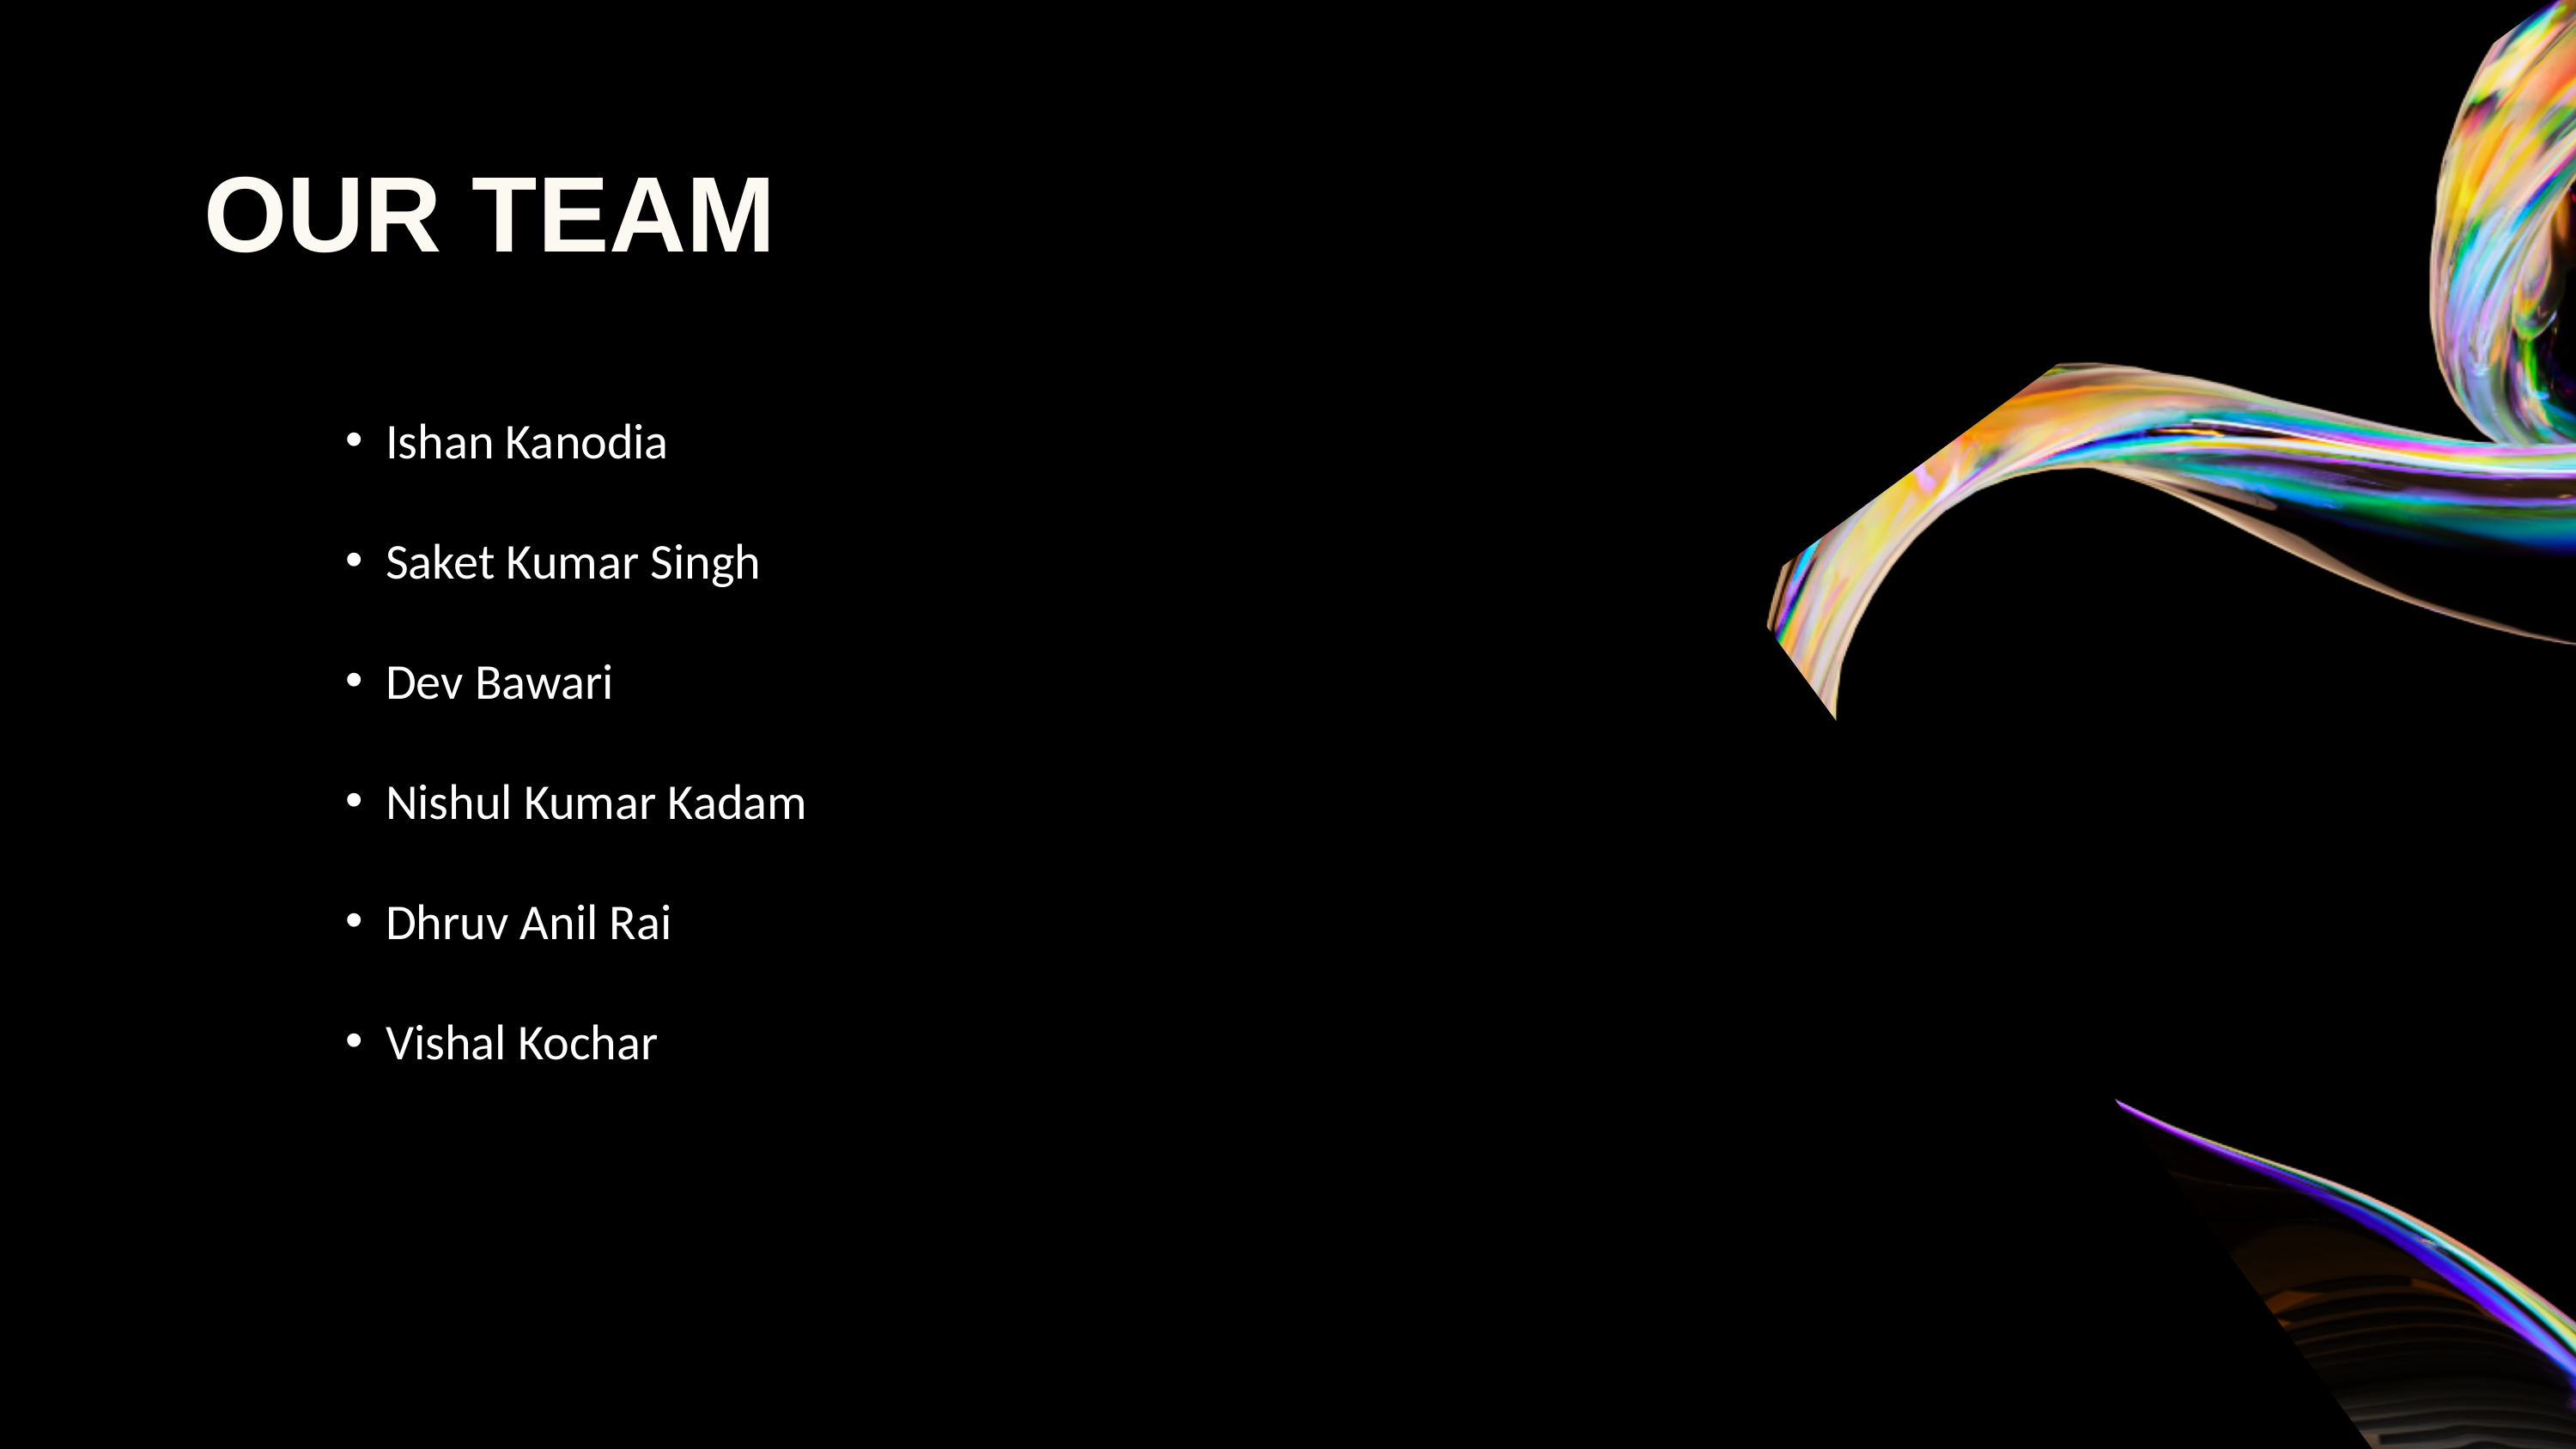

OUR TEAM
Ishan Kanodia
Saket Kumar Singh
Dev Bawari
Nishul Kumar Kadam
Dhruv Anil Rai
Vishal Kochar